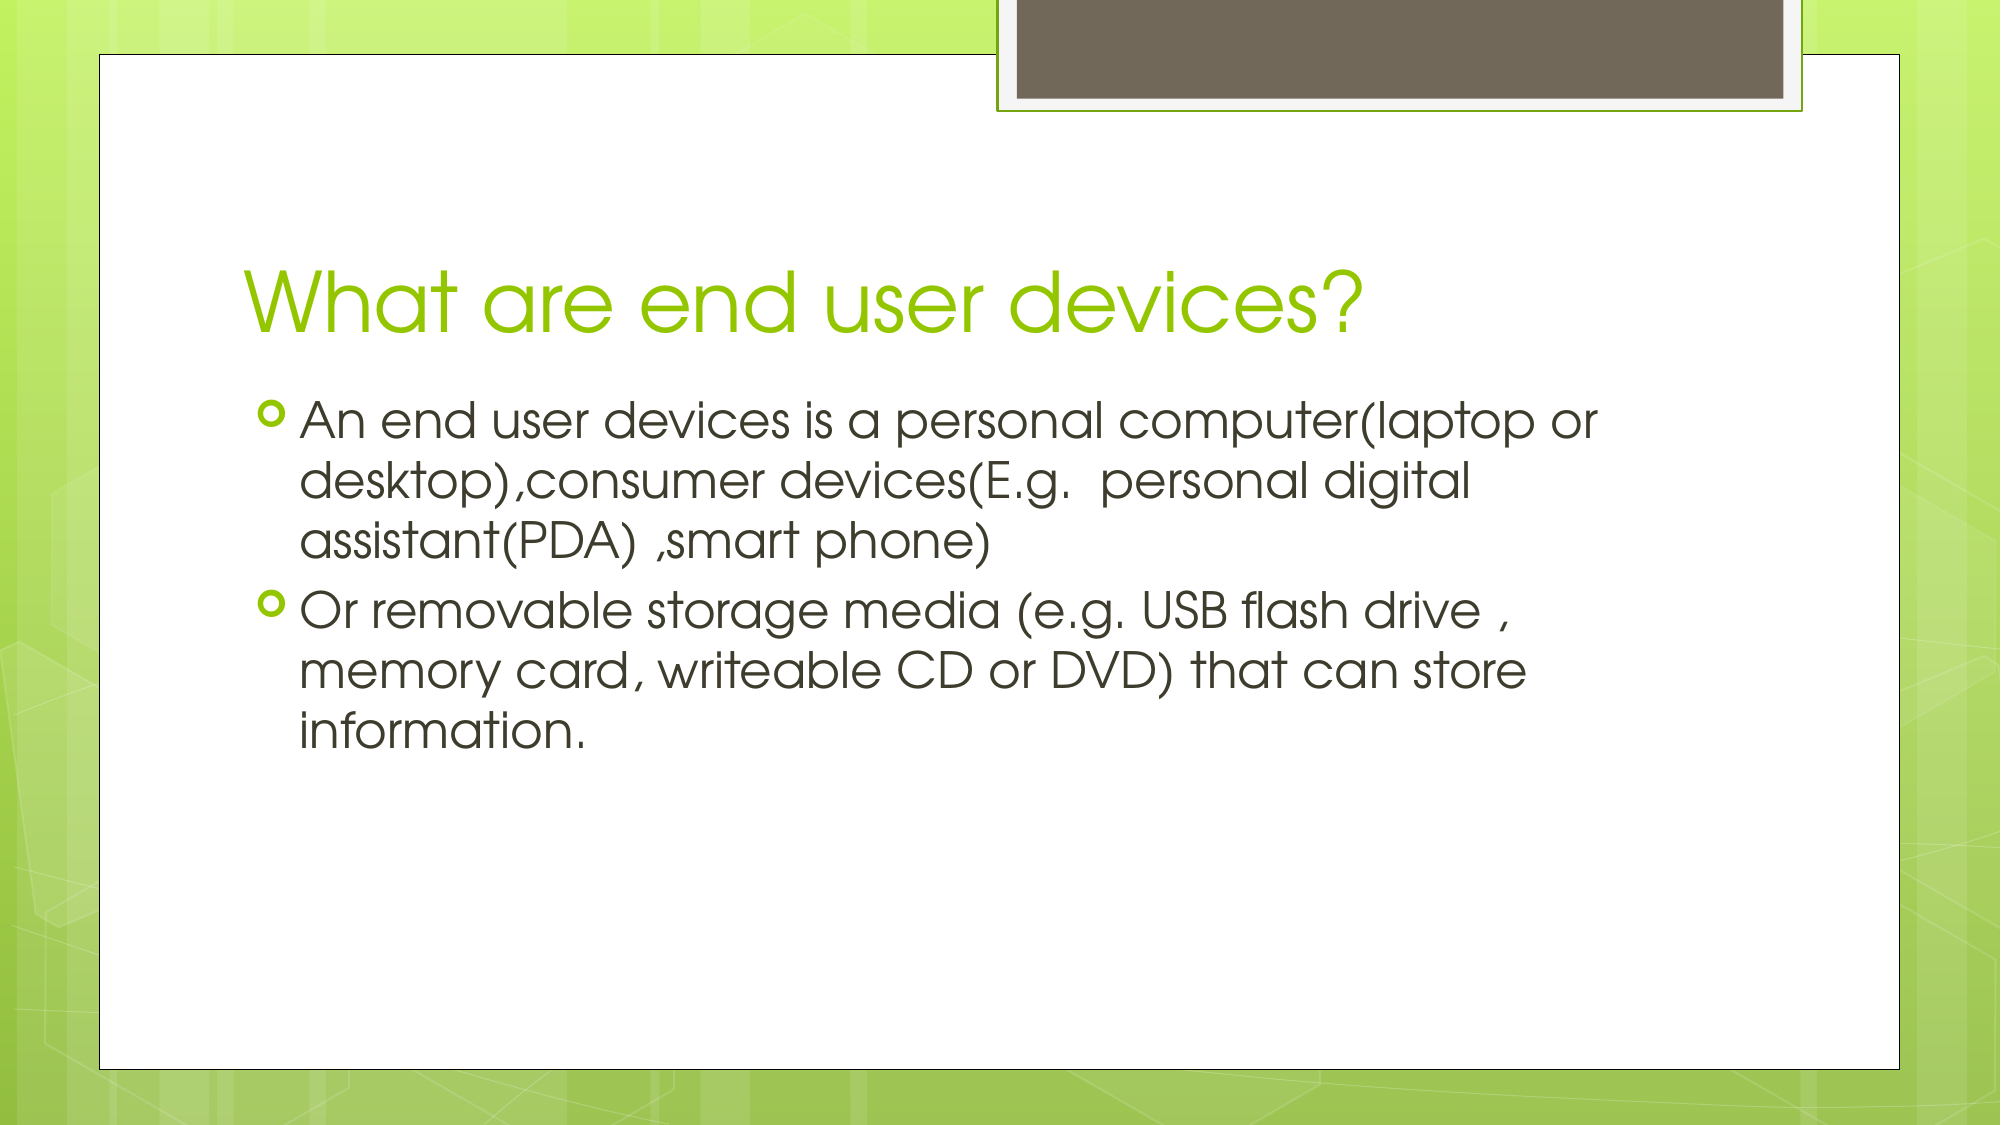

# What are end user devices?
An end user devices is a personal computer(laptop or desktop),consumer devices(E.g.  personal digital assistant(PDA) ,smart phone)
Or removable storage media (e.g. USB flash drive , memory card, writeable CD or DVD) that can store information.